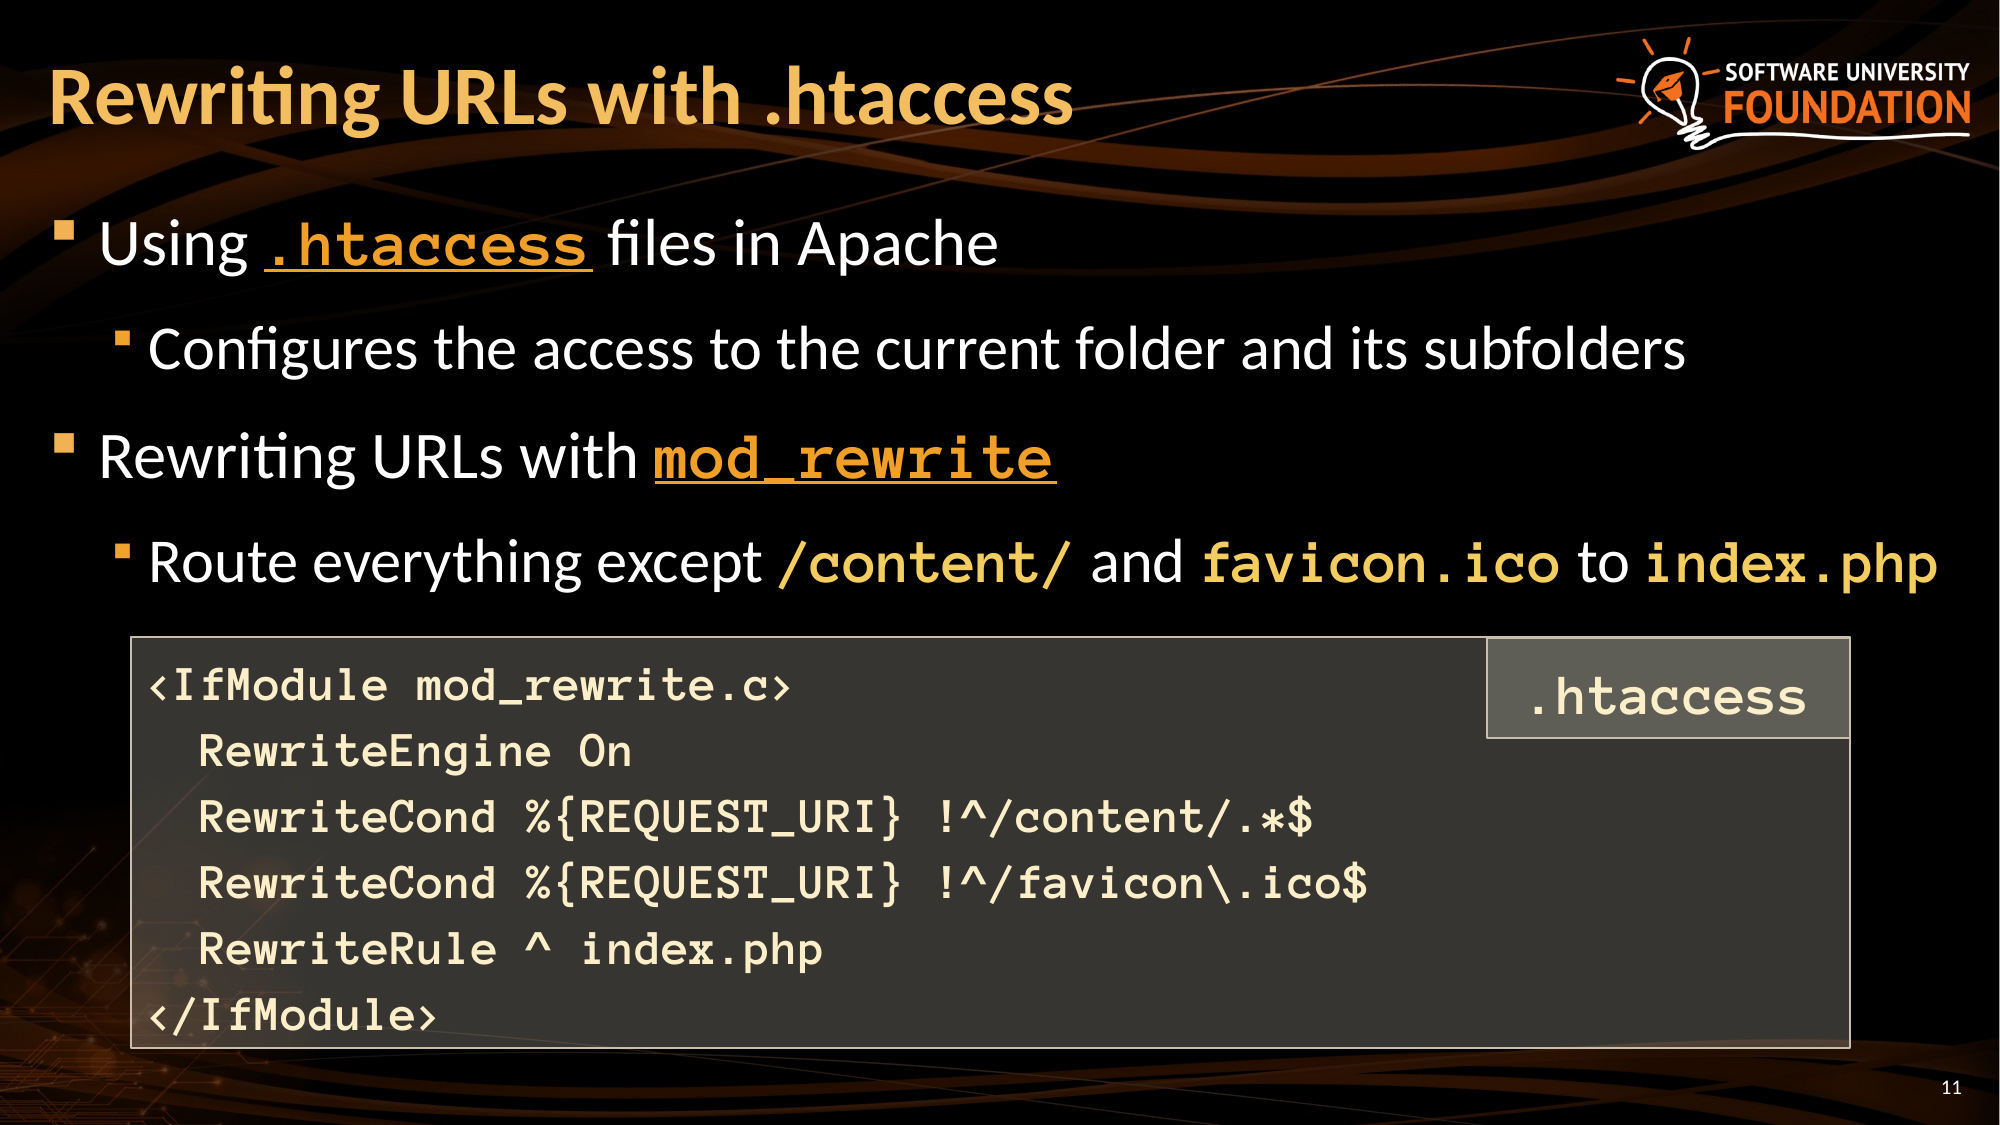

# Rewriting URLs with .htaccess
Using .htaccess files in Apache
Configures the access to the current folder and its subfolders
Rewriting URLs with mod_rewrite
Route everything except /content/ and favicon.ico to index.php
.htaccess
<IfModule mod_rewrite.c>
  RewriteEngine On
  RewriteCond %{REQUEST_URI} !^/content/.*$
  RewriteCond %{REQUEST_URI} !^/favicon\.ico$
  RewriteRule ^ index.php
</IfModule>
11